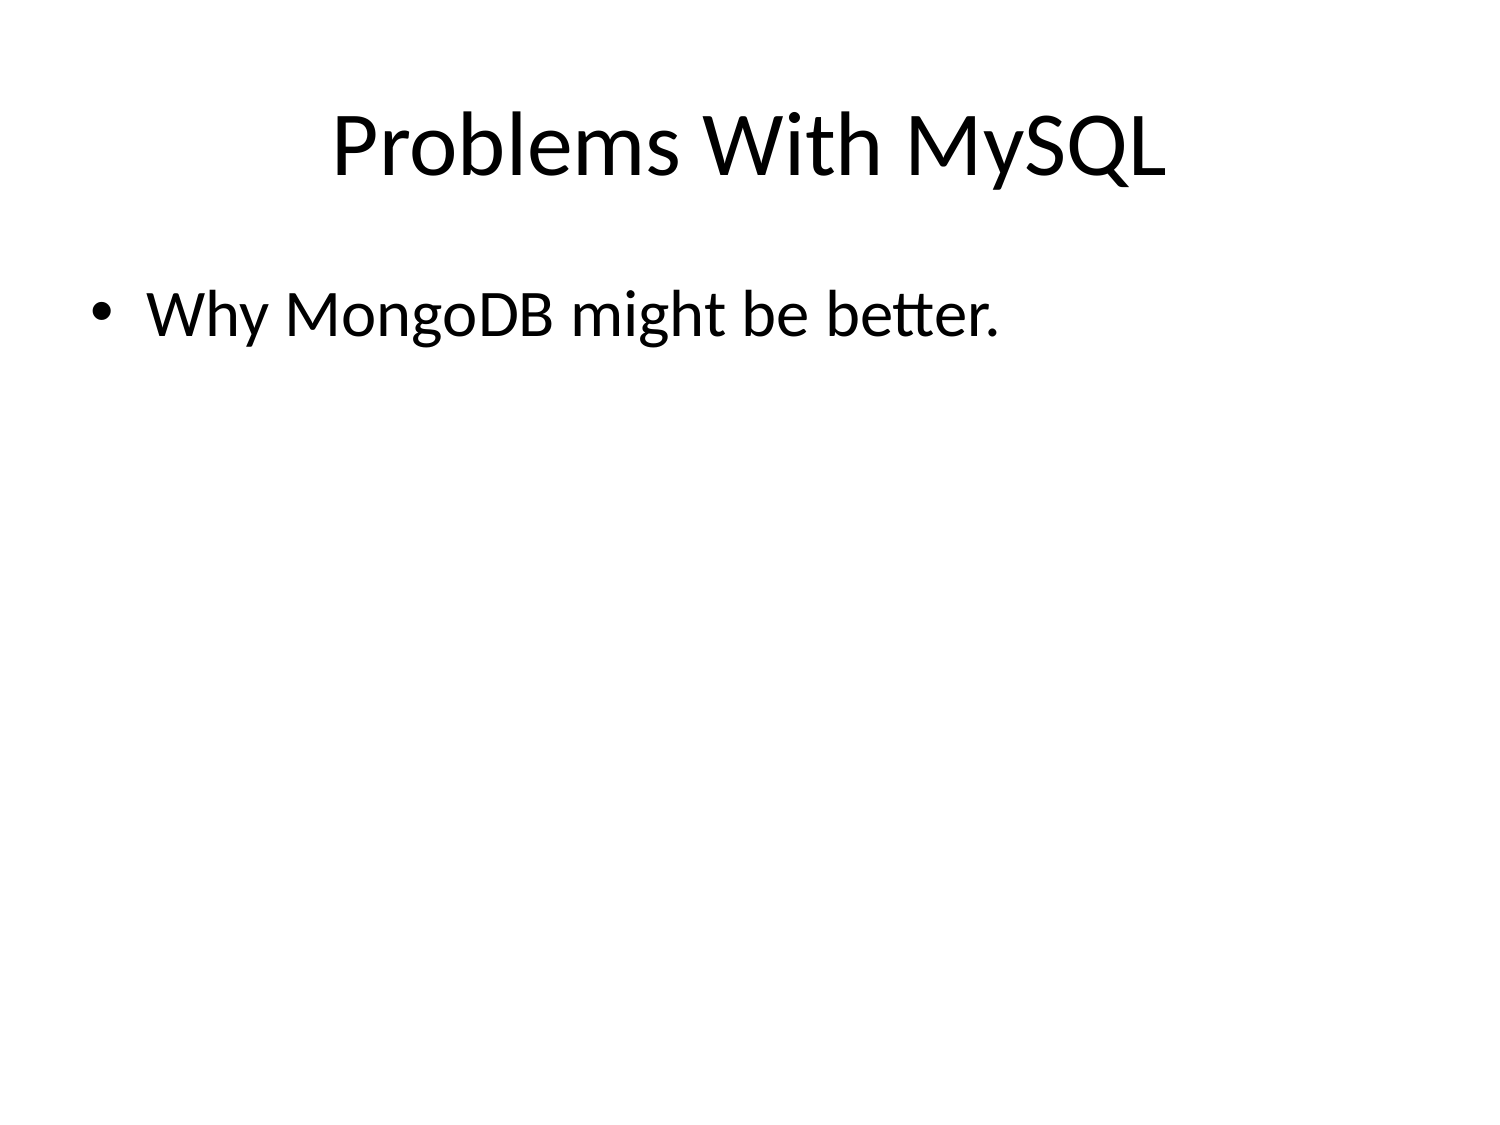

# Problems With MySQL
Why MongoDB might be better.